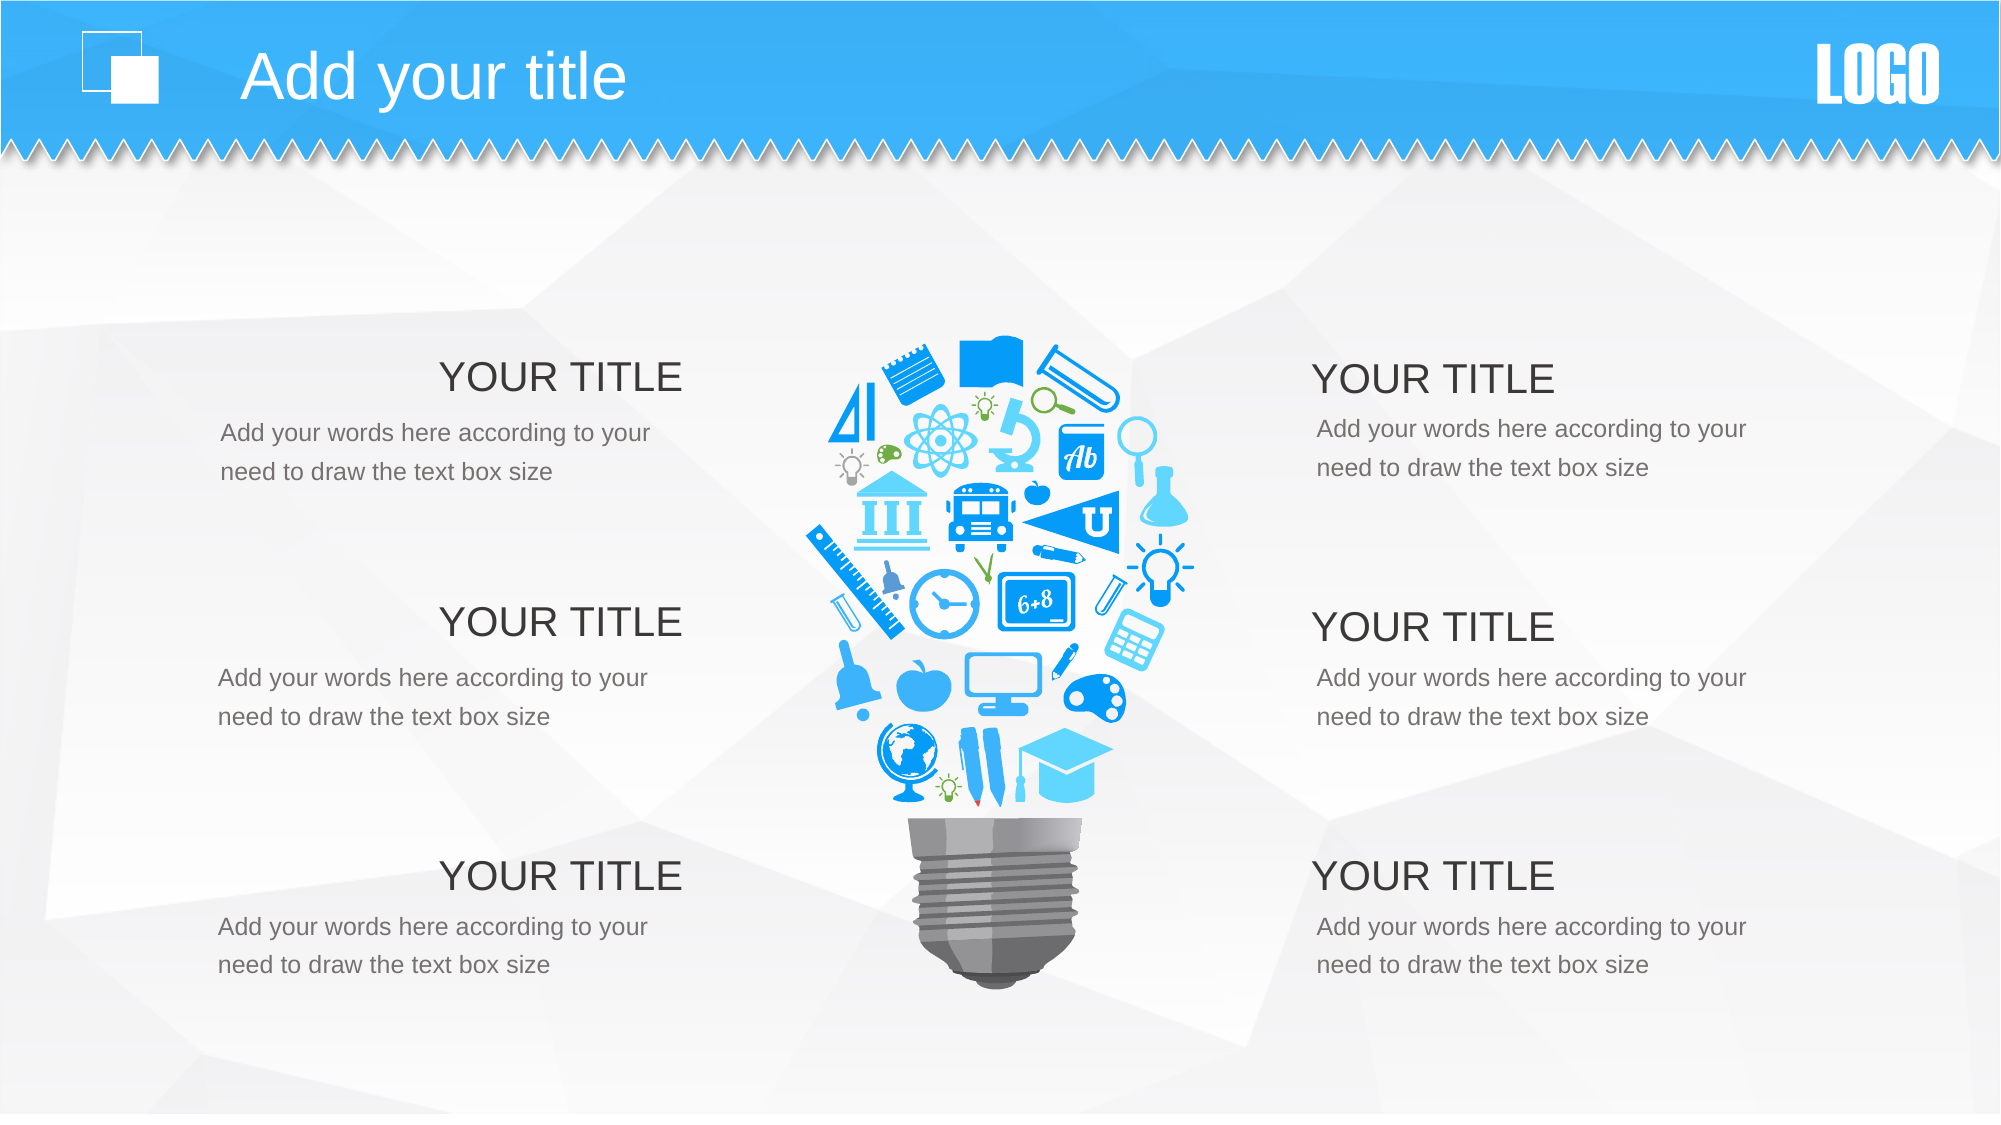

YOUR TITLE
Add your words here according to your need to draw the text box size
YOUR TITLE
Add your words here according to your need to draw the text box size
YOUR TITLE
Add your words here according to your need to draw the text box size
YOUR TITLE
Add your words here according to your need to draw the text box size
YOUR TITLE
Add your words here according to your need to draw the text box size
YOUR TITLE
Add your words here according to your need to draw the text box size